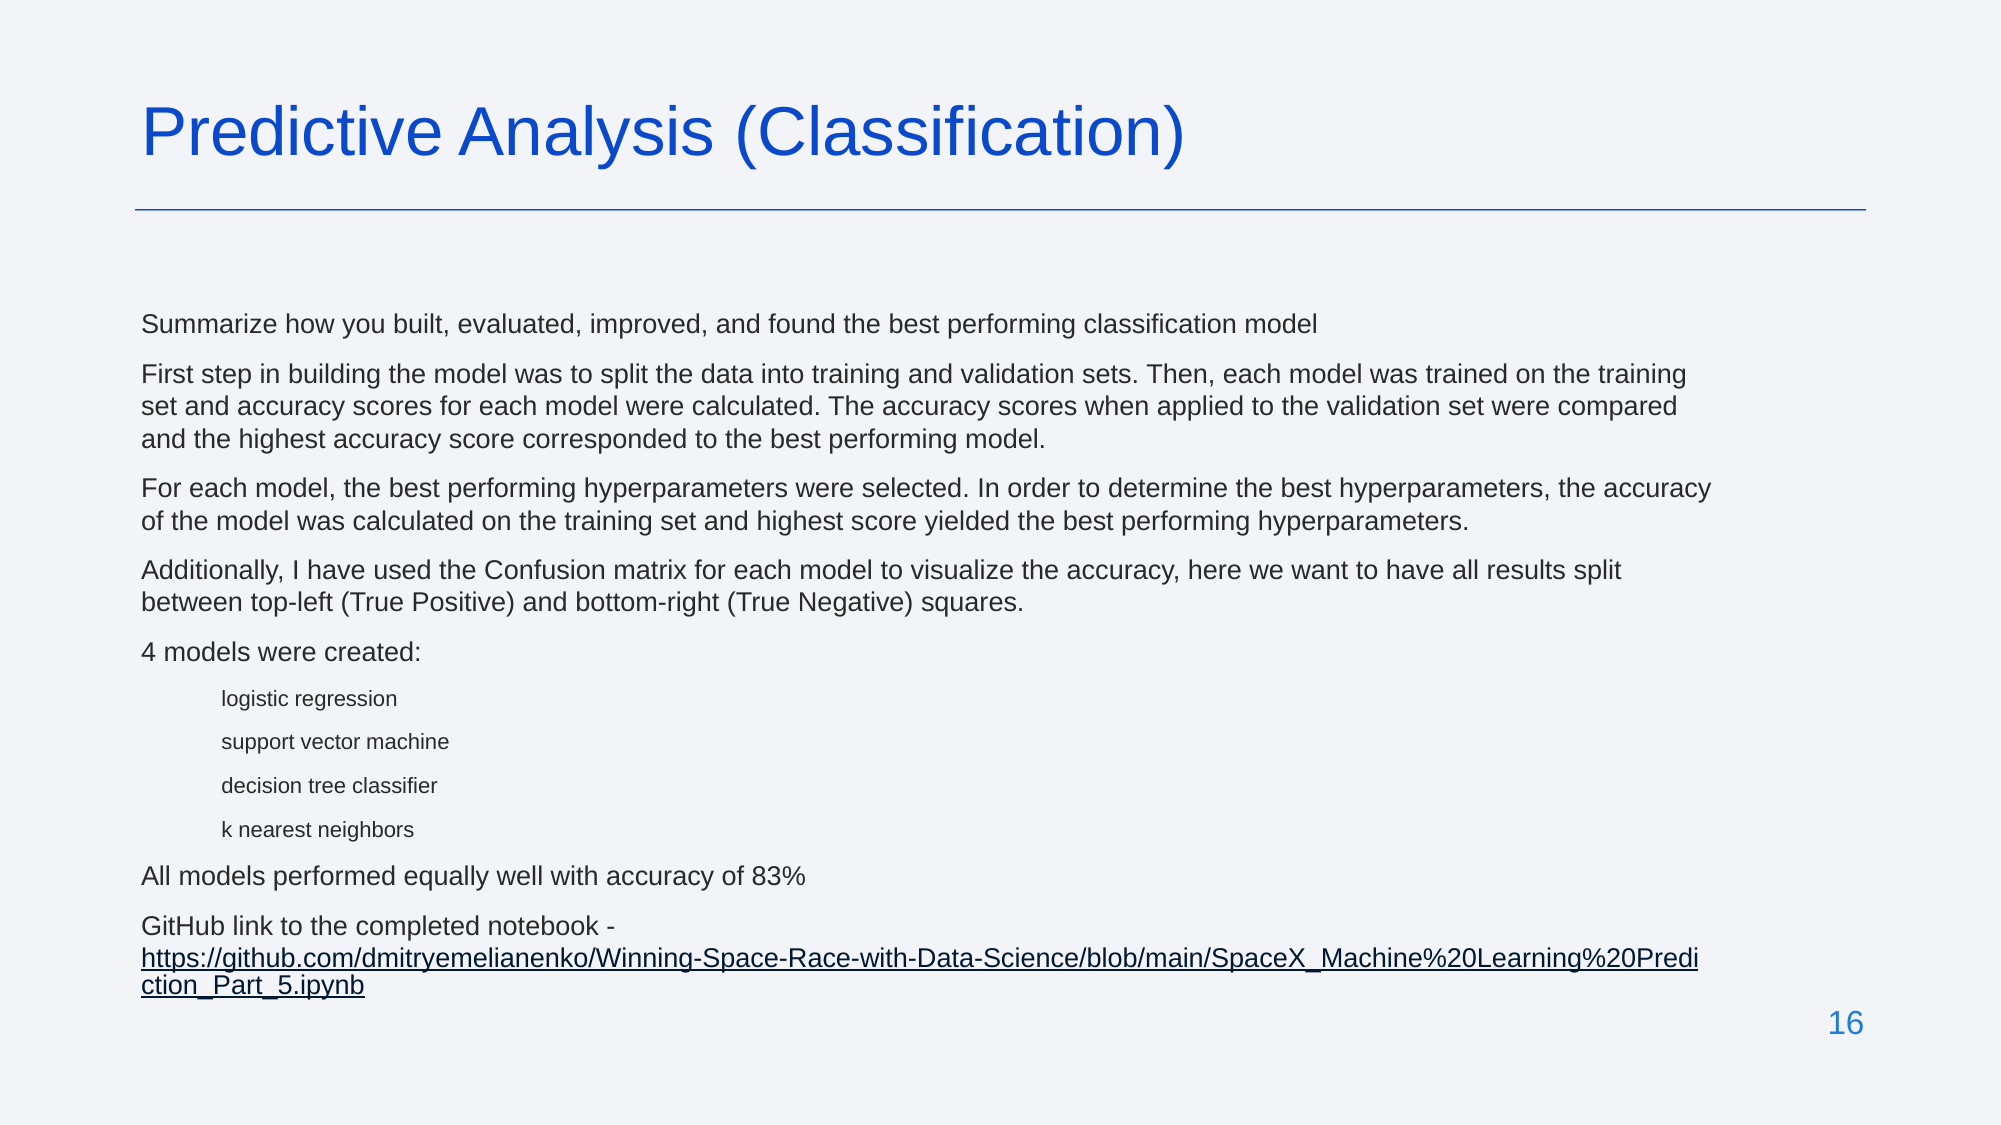

Predictive Analysis (Classification)
Summarize how you built, evaluated, improved, and found the best performing classification model
First step in building the model was to split the data into training and validation sets. Then, each model was trained on the training set and accuracy scores for each model were calculated. The accuracy scores when applied to the validation set were compared and the highest accuracy score corresponded to the best performing model.
For each model, the best performing hyperparameters were selected. In order to determine the best hyperparameters, the accuracy of the model was calculated on the training set and highest score yielded the best performing hyperparameters.
Additionally, I have used the Confusion matrix for each model to visualize the accuracy, here we want to have all results split between top-left (True Positive) and bottom-right (True Negative) squares.
4 models were created:
logistic regression
support vector machine
decision tree classifier
k nearest neighbors
All models performed equally well with accuracy of 83%
GitHub link to the completed notebook - https://github.com/dmitryemelianenko/Winning-Space-Race-with-Data-Science/blob/main/SpaceX_Machine%20Learning%20Prediction_Part_5.ipynb

16